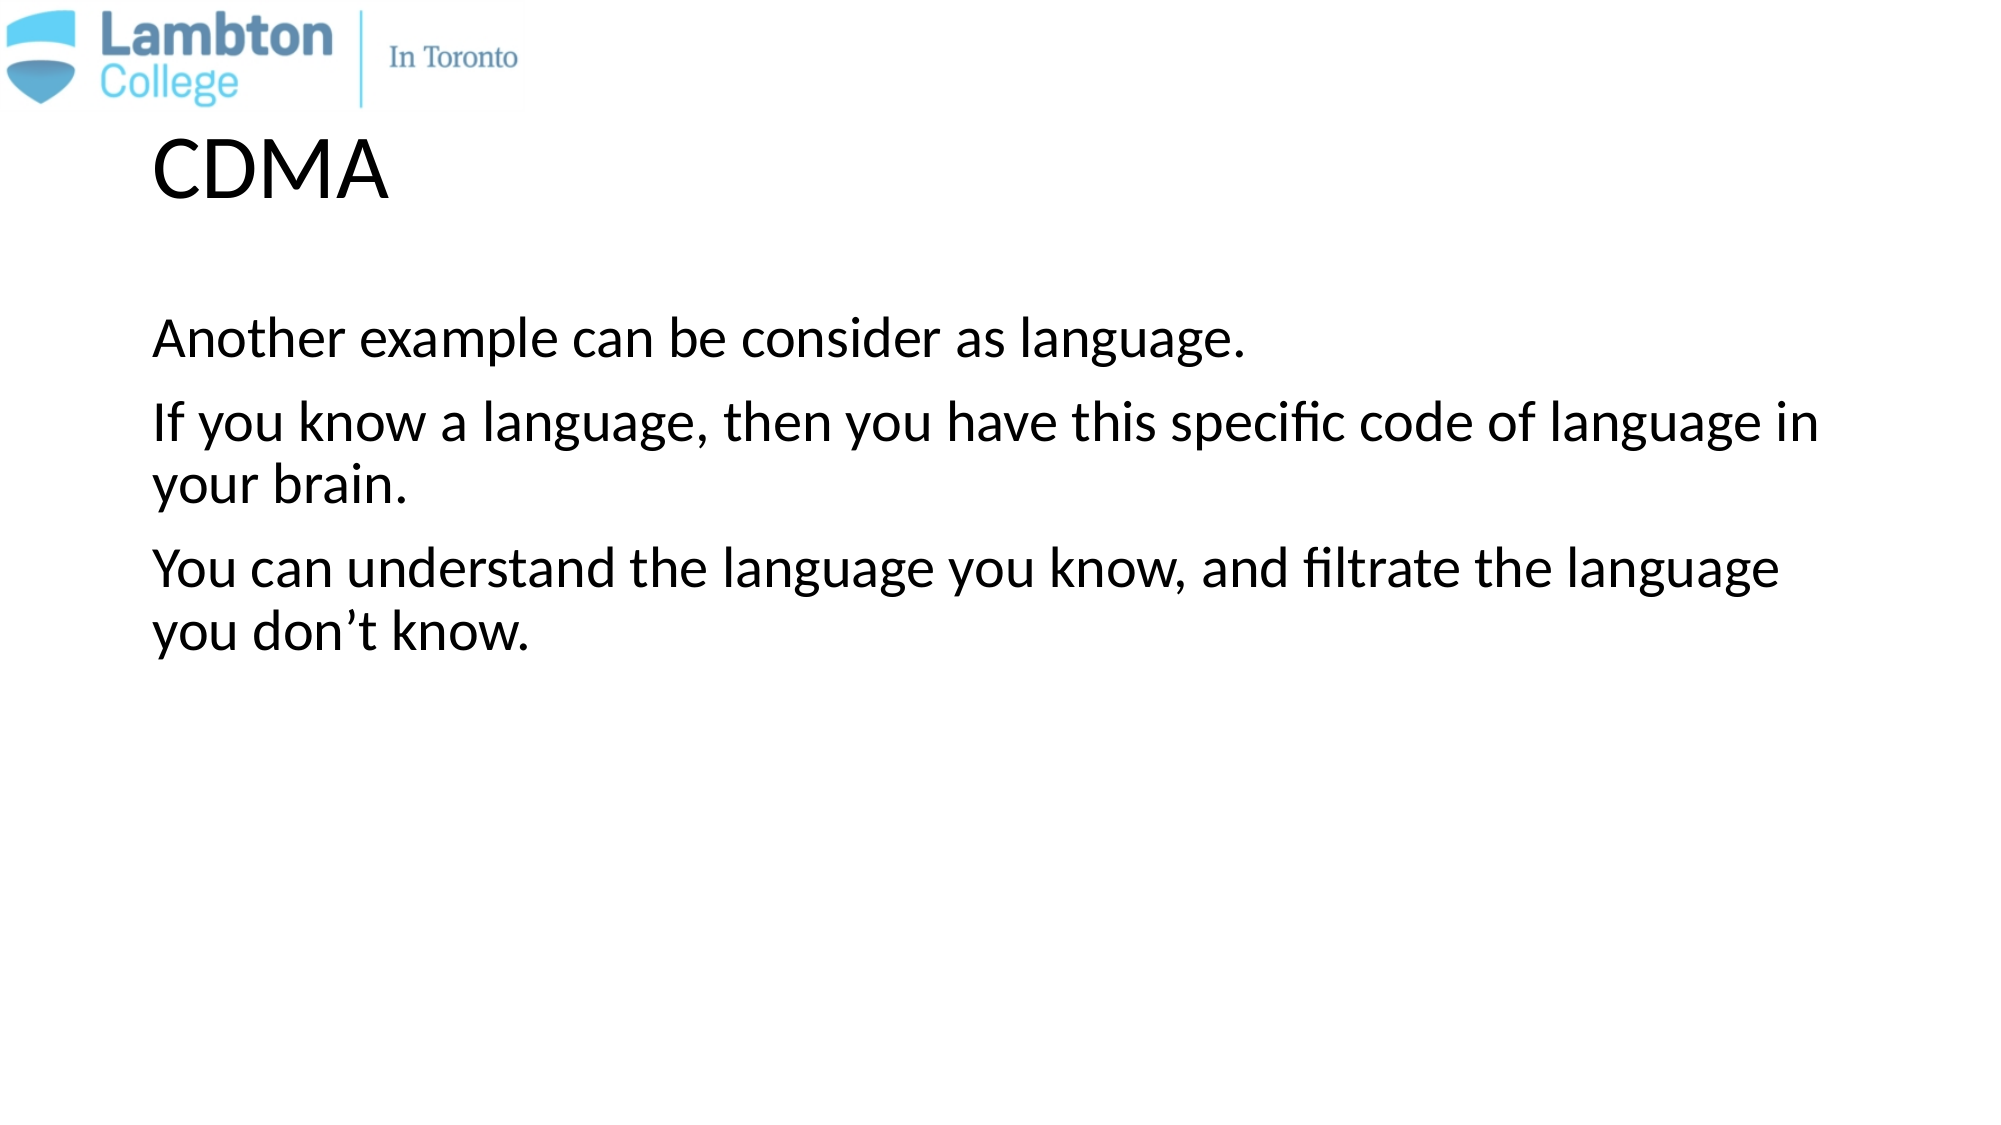

# CDMA
Another example can be consider as language.
If you know a language, then you have this specific code of language in your brain.
You can understand the language you know, and filtrate the language you don’t know.